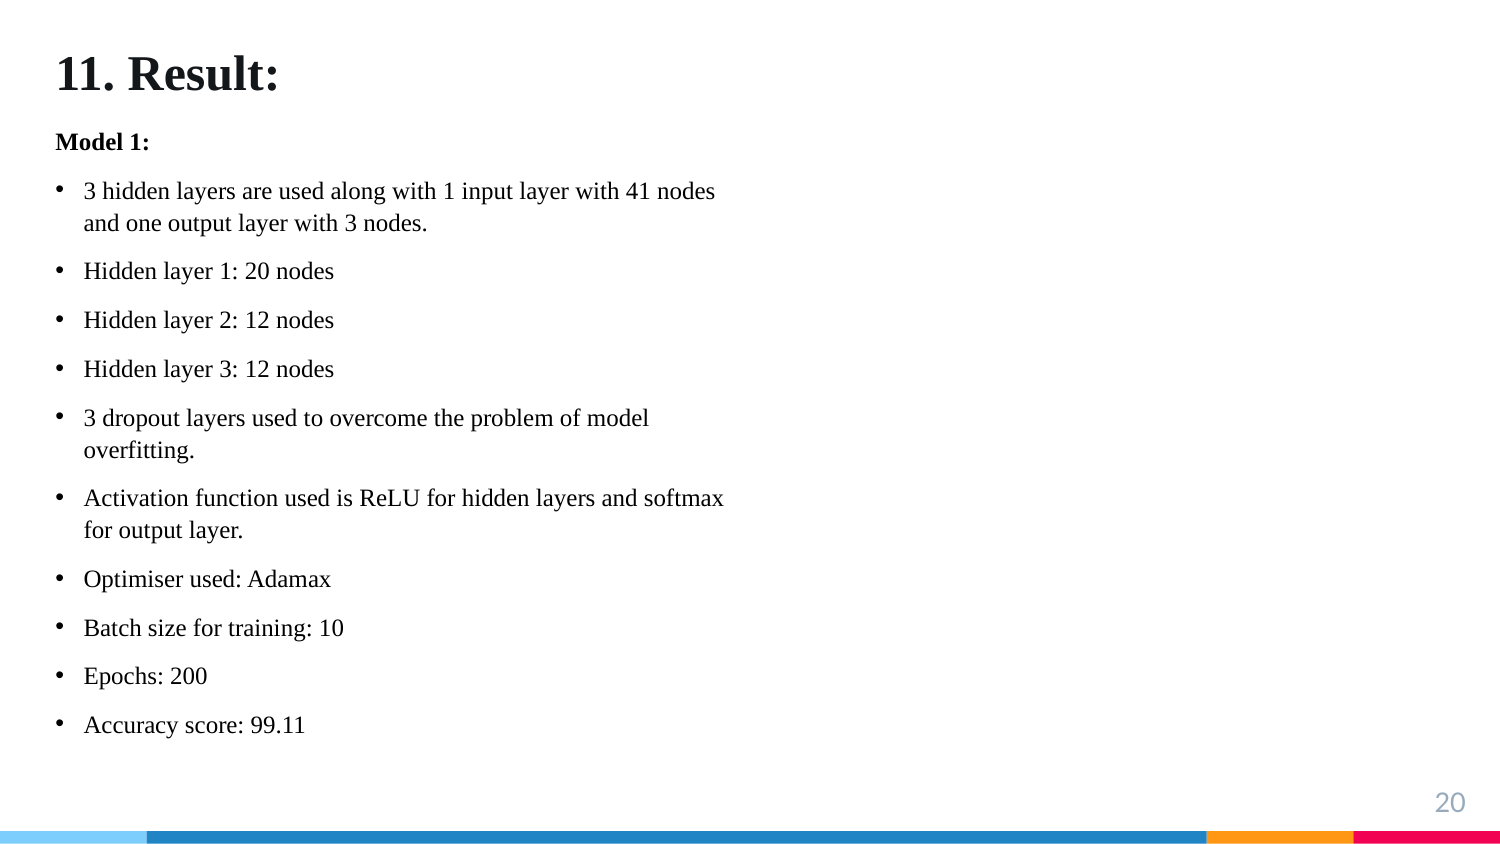

# 11. Result:
Model 1:
3 hidden layers are used along with 1 input layer with 41 nodes and one output layer with 3 nodes.
Hidden layer 1: 20 nodes
Hidden layer 2: 12 nodes
Hidden layer 3: 12 nodes
3 dropout layers used to overcome the problem of model overfitting.
Activation function used is ReLU for hidden layers and softmax for output layer.
Optimiser used: Adamax
Batch size for training: 10
Epochs: 200
Accuracy score: 99.11

20